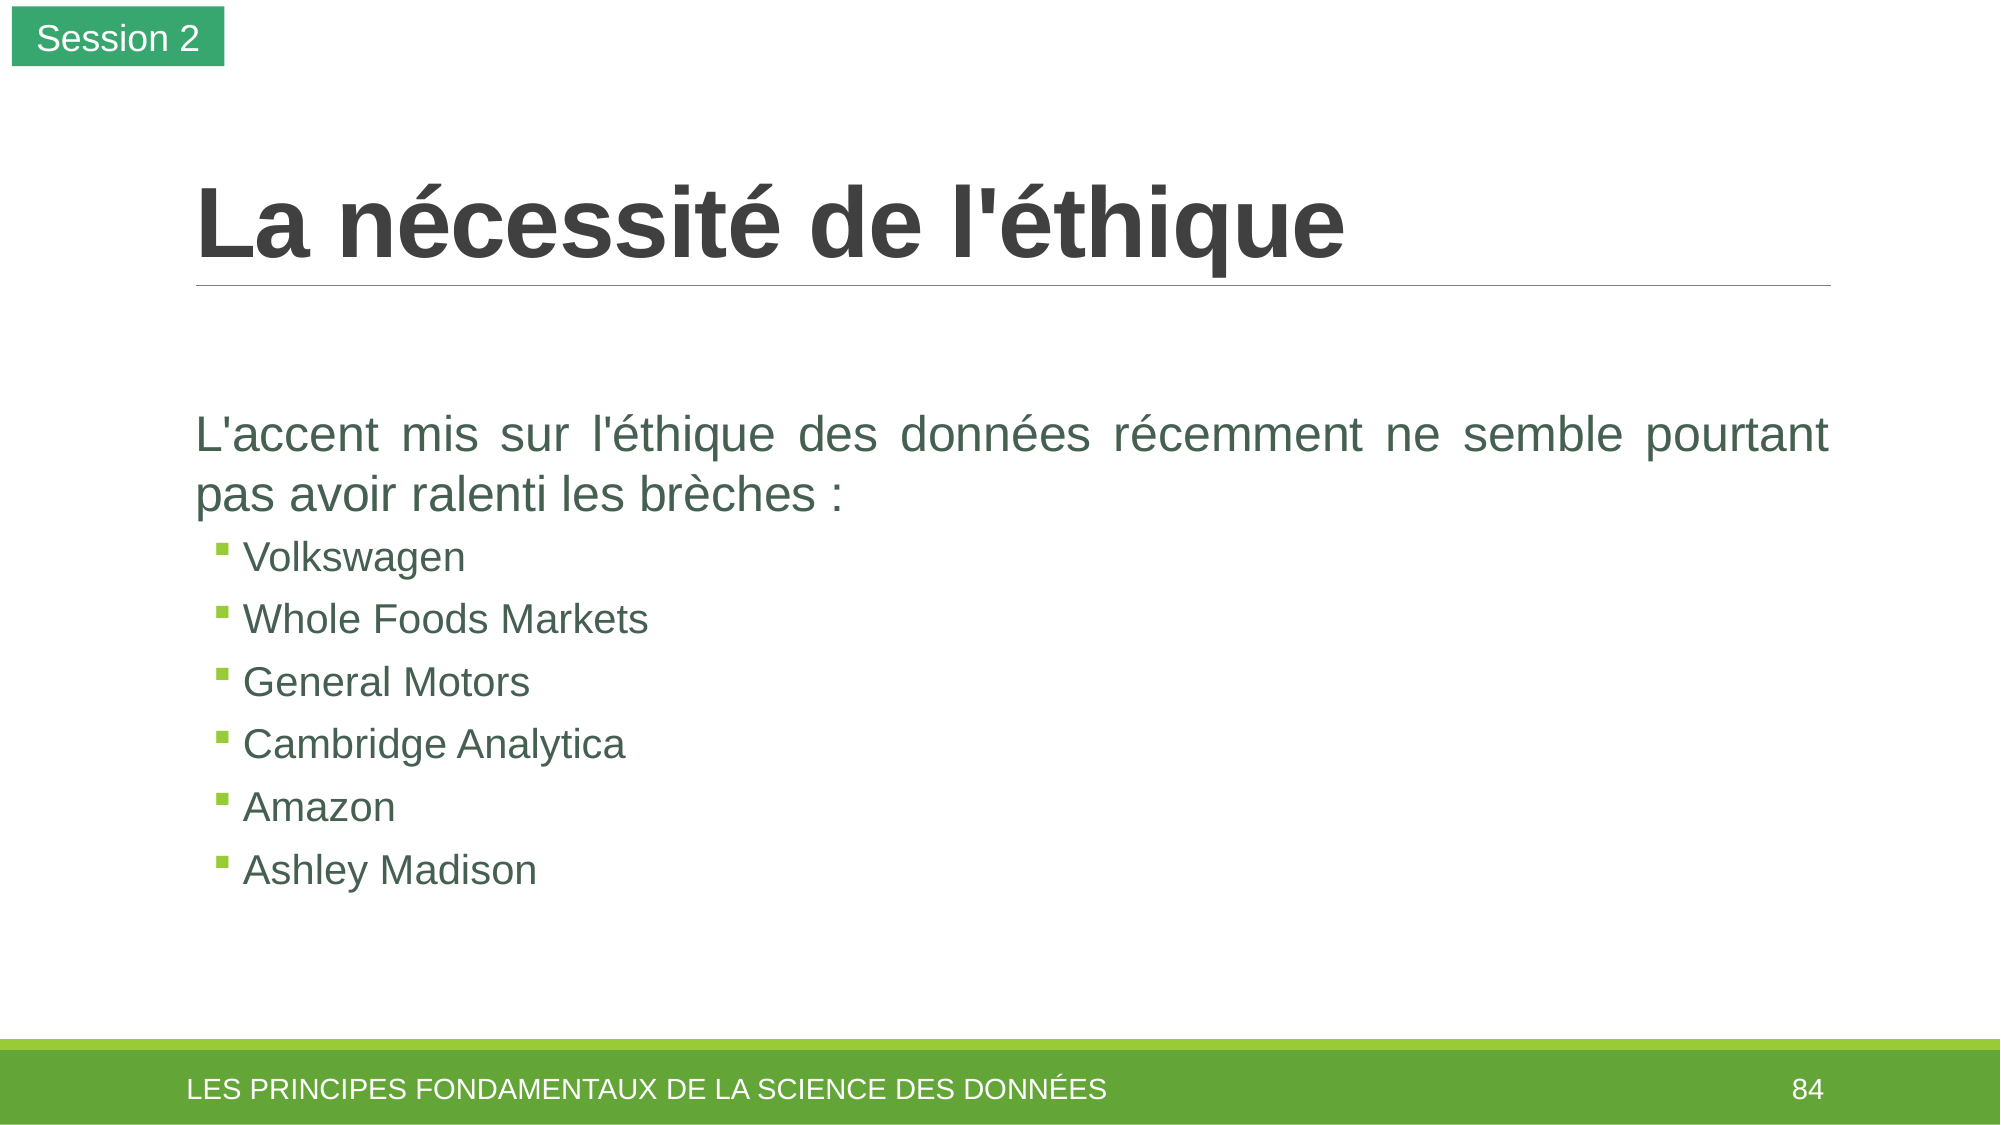

Session 2
# La nécessité de l'éthique
L'accent mis sur l'éthique des données récemment ne semble pourtant pas avoir ralenti les brèches :
Volkswagen
Whole Foods Markets
General Motors
Cambridge Analytica
Amazon
Ashley Madison
LES PRINCIPES FONDAMENTAUX DE LA SCIENCE DES DONNÉES
84